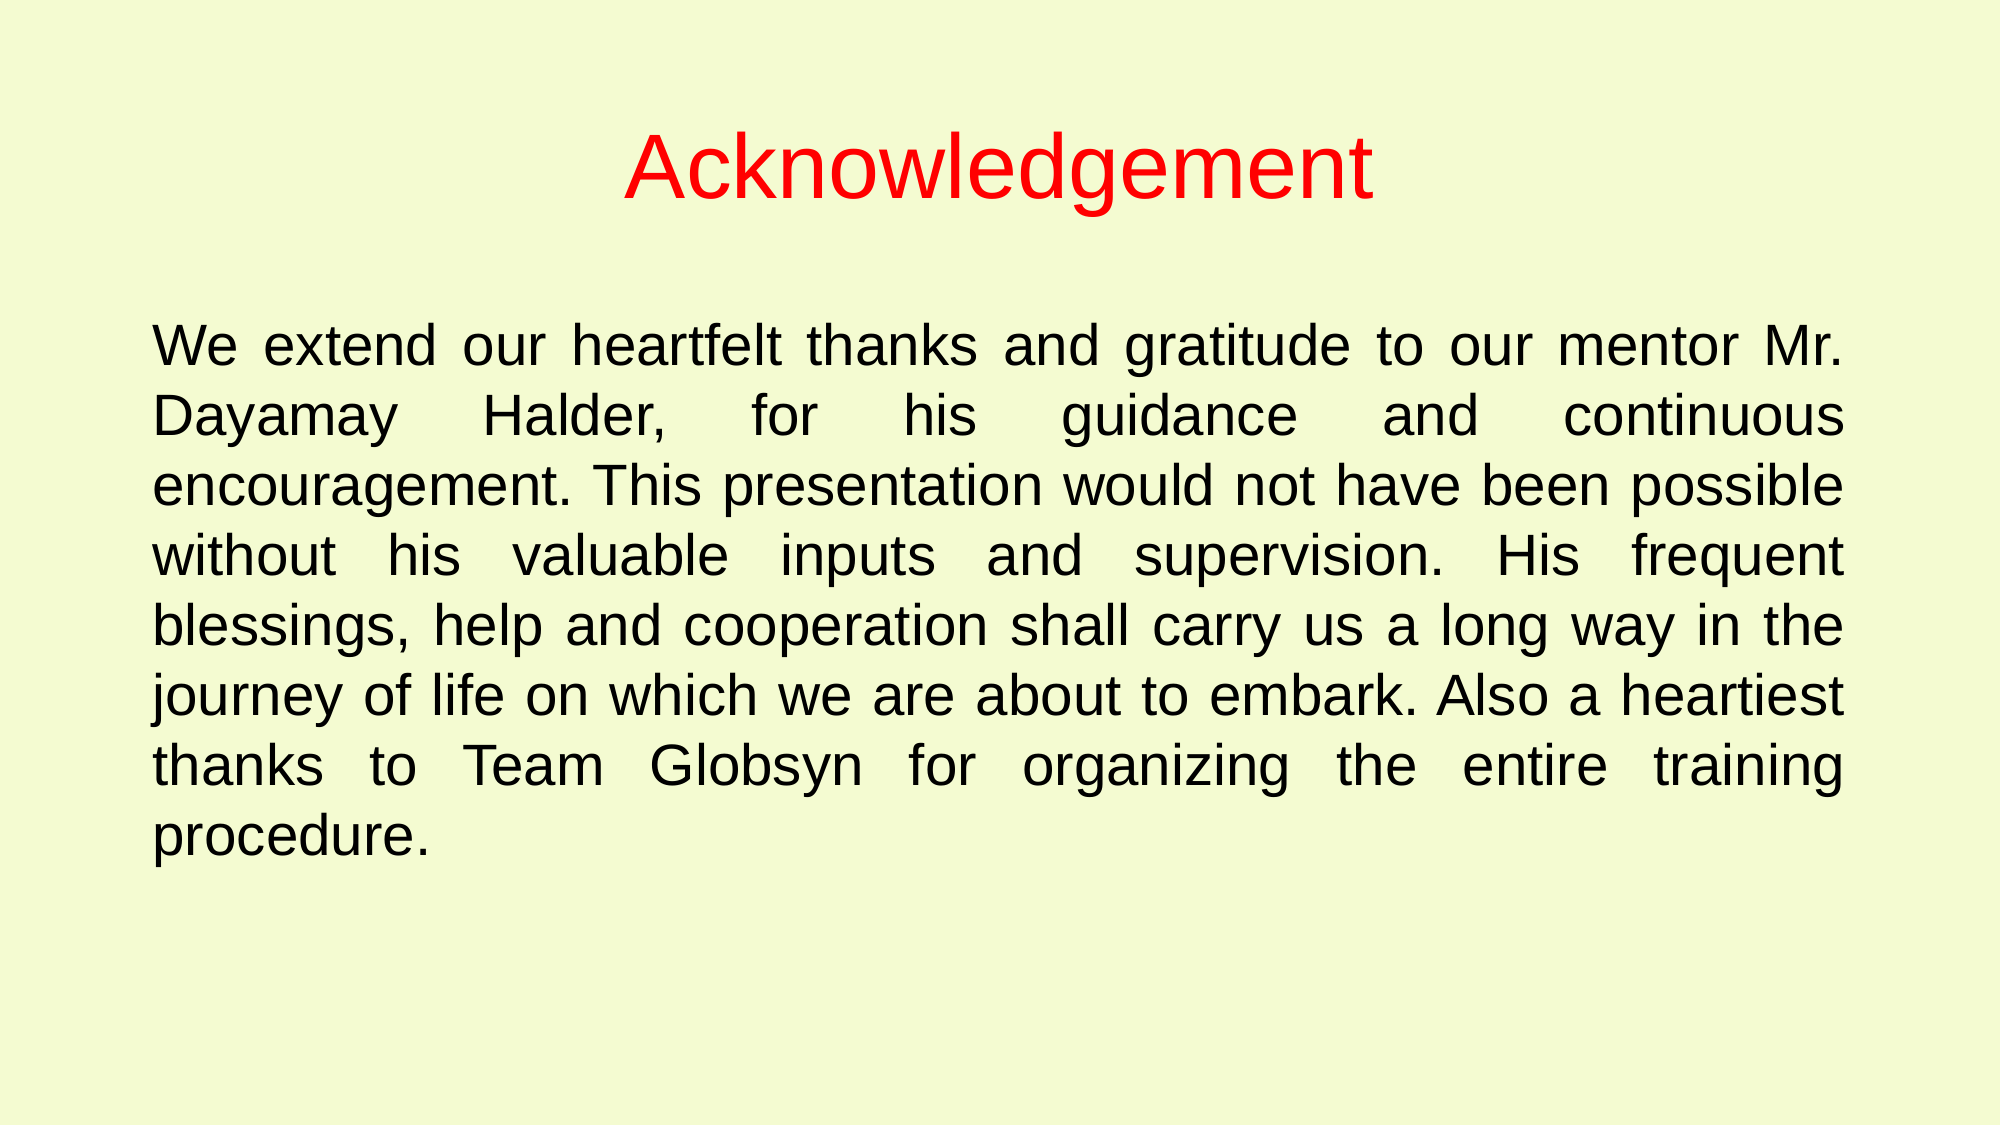

# Acknowledgement
We extend our heartfelt thanks and gratitude to our mentor Mr. Dayamay Halder, for his guidance and continuous encouragement. This presentation would not have been possible without his valuable inputs and supervision. His frequent blessings, help and cooperation shall carry us a long way in the journey of life on which we are about to embark. Also a heartiest thanks to Team Globsyn for organizing the entire training procedure.